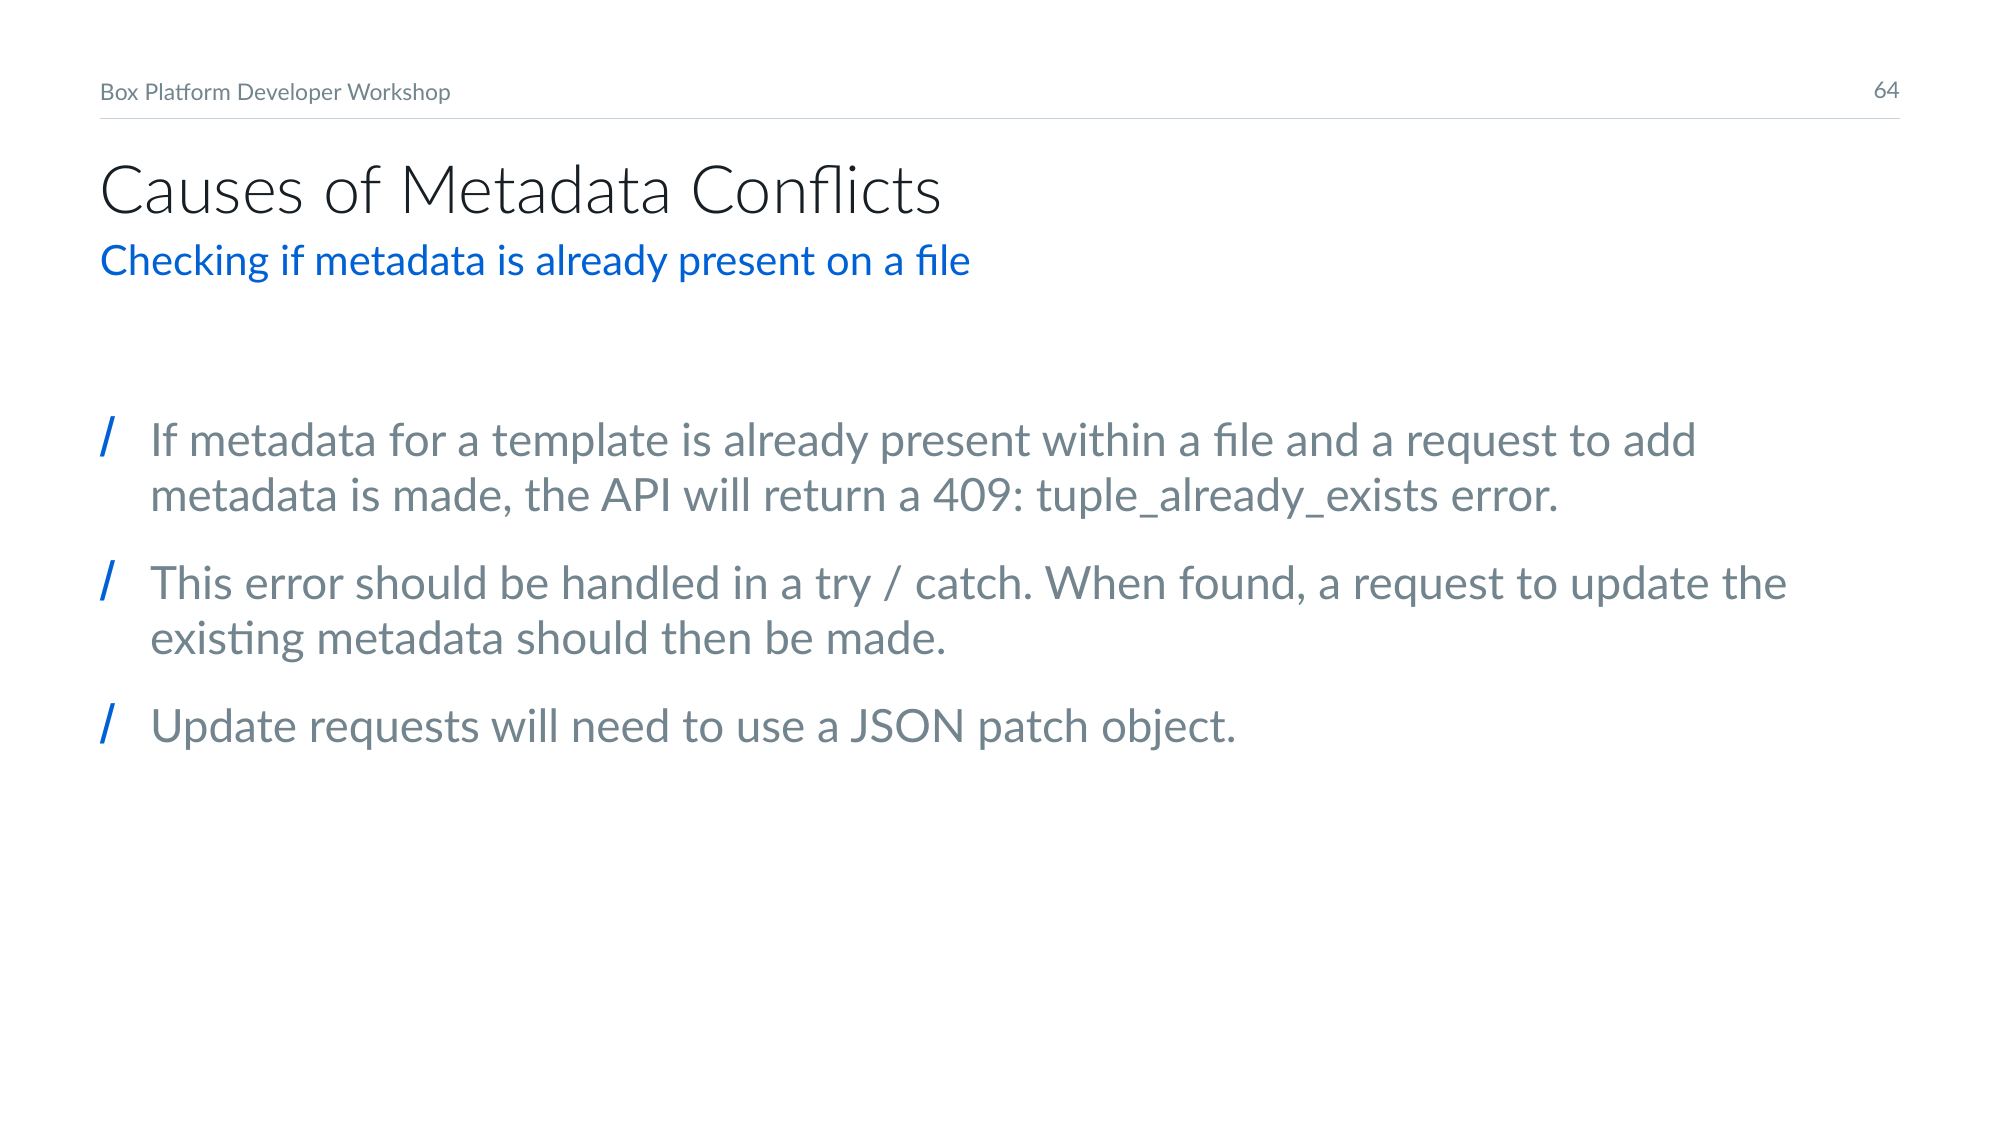

# Causes of Metadata Conflicts
Checking if metadata is already present on a file
If metadata for a template is already present within a file and a request to add metadata is made, the API will return a 409: tuple_already_exists error.
This error should be handled in a try / catch. When found, a request to update the existing metadata should then be made.
Update requests will need to use a JSON patch object.